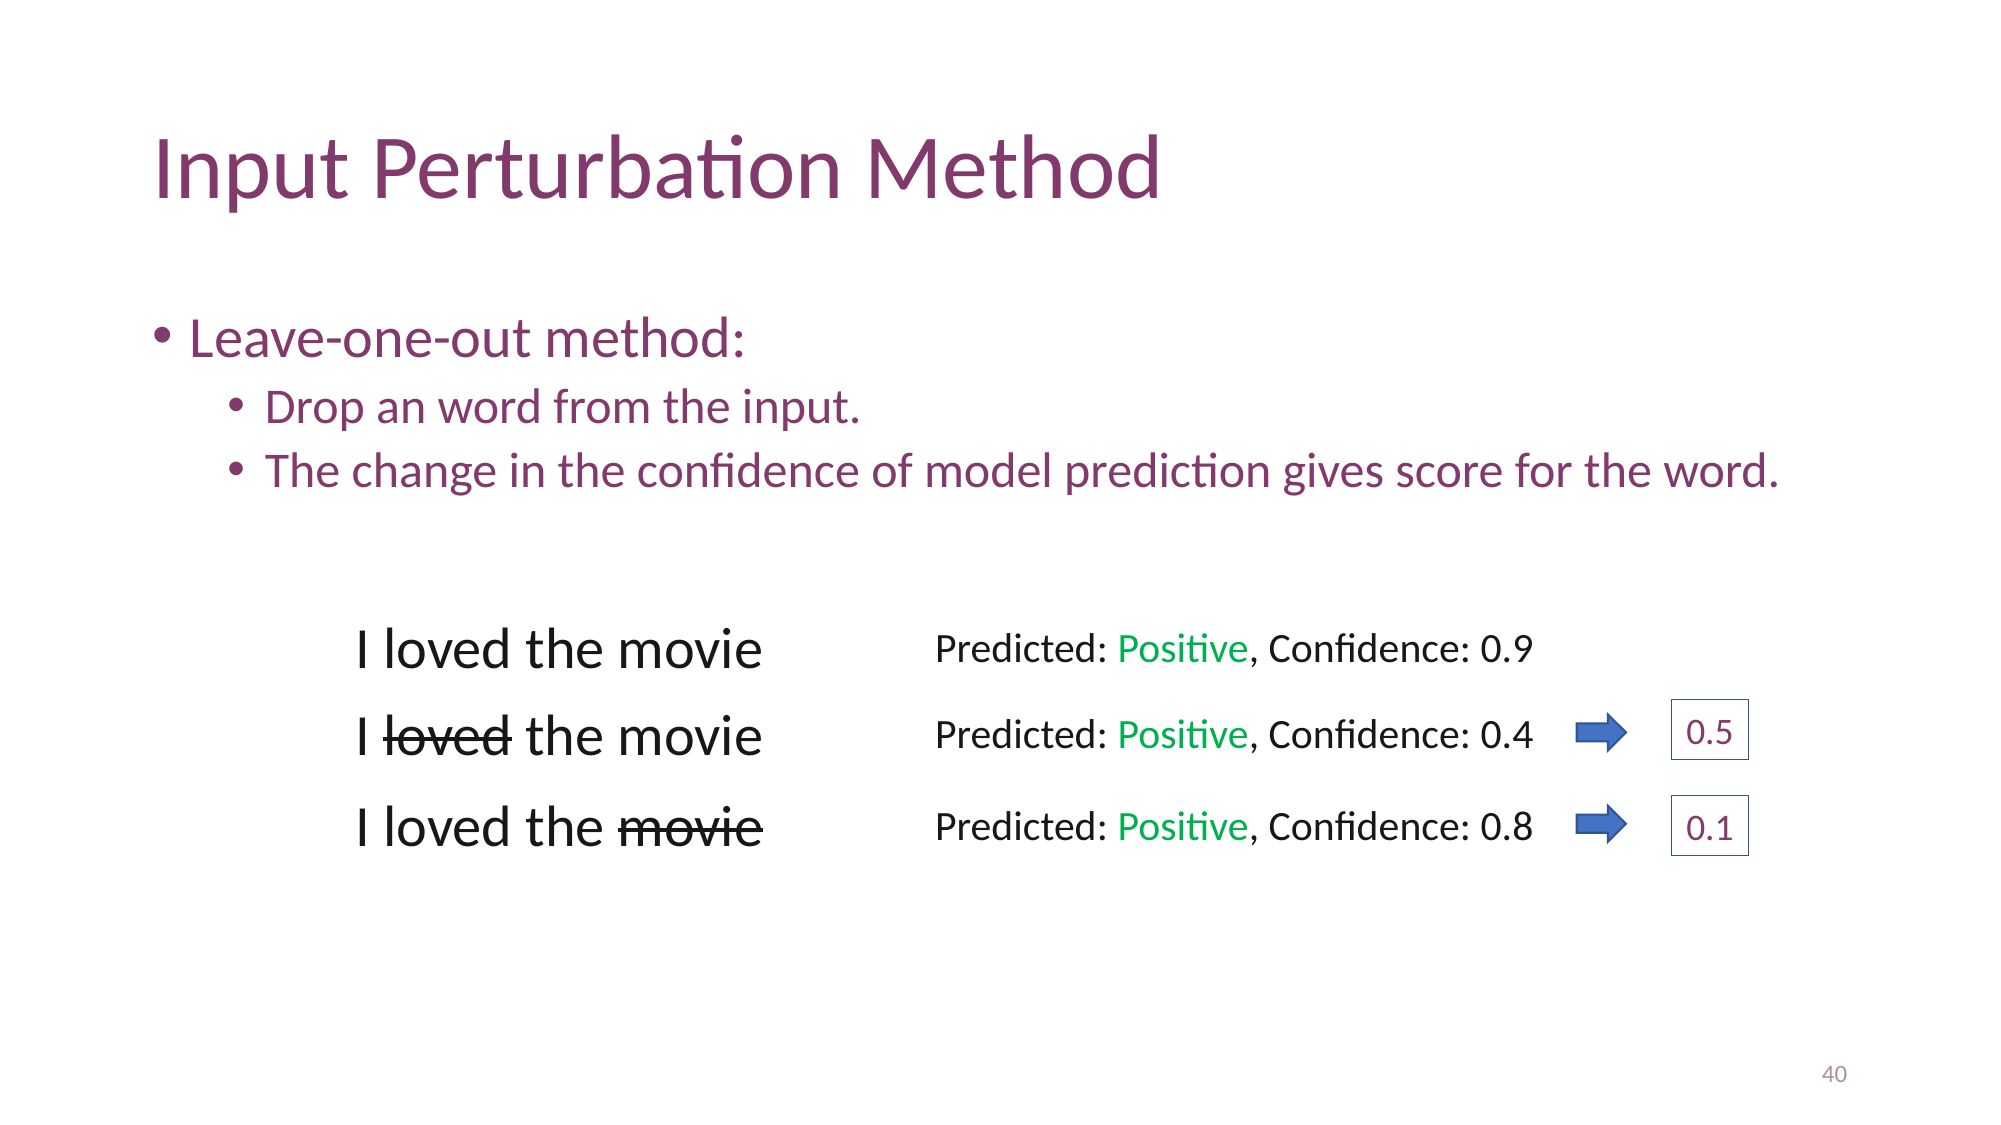

# Input Perturbation Method
Leave-one-out method:
Drop an word from the input.
The change in the confidence of model prediction gives score for the word.

I loved the movie
Predicted: Positive, Confidence: 0.9
I loved the movie
Predicted: Positive, Confidence: 0.4
0.5

I loved the movie
Predicted: Positive, Confidence: 0.8
0.1

40